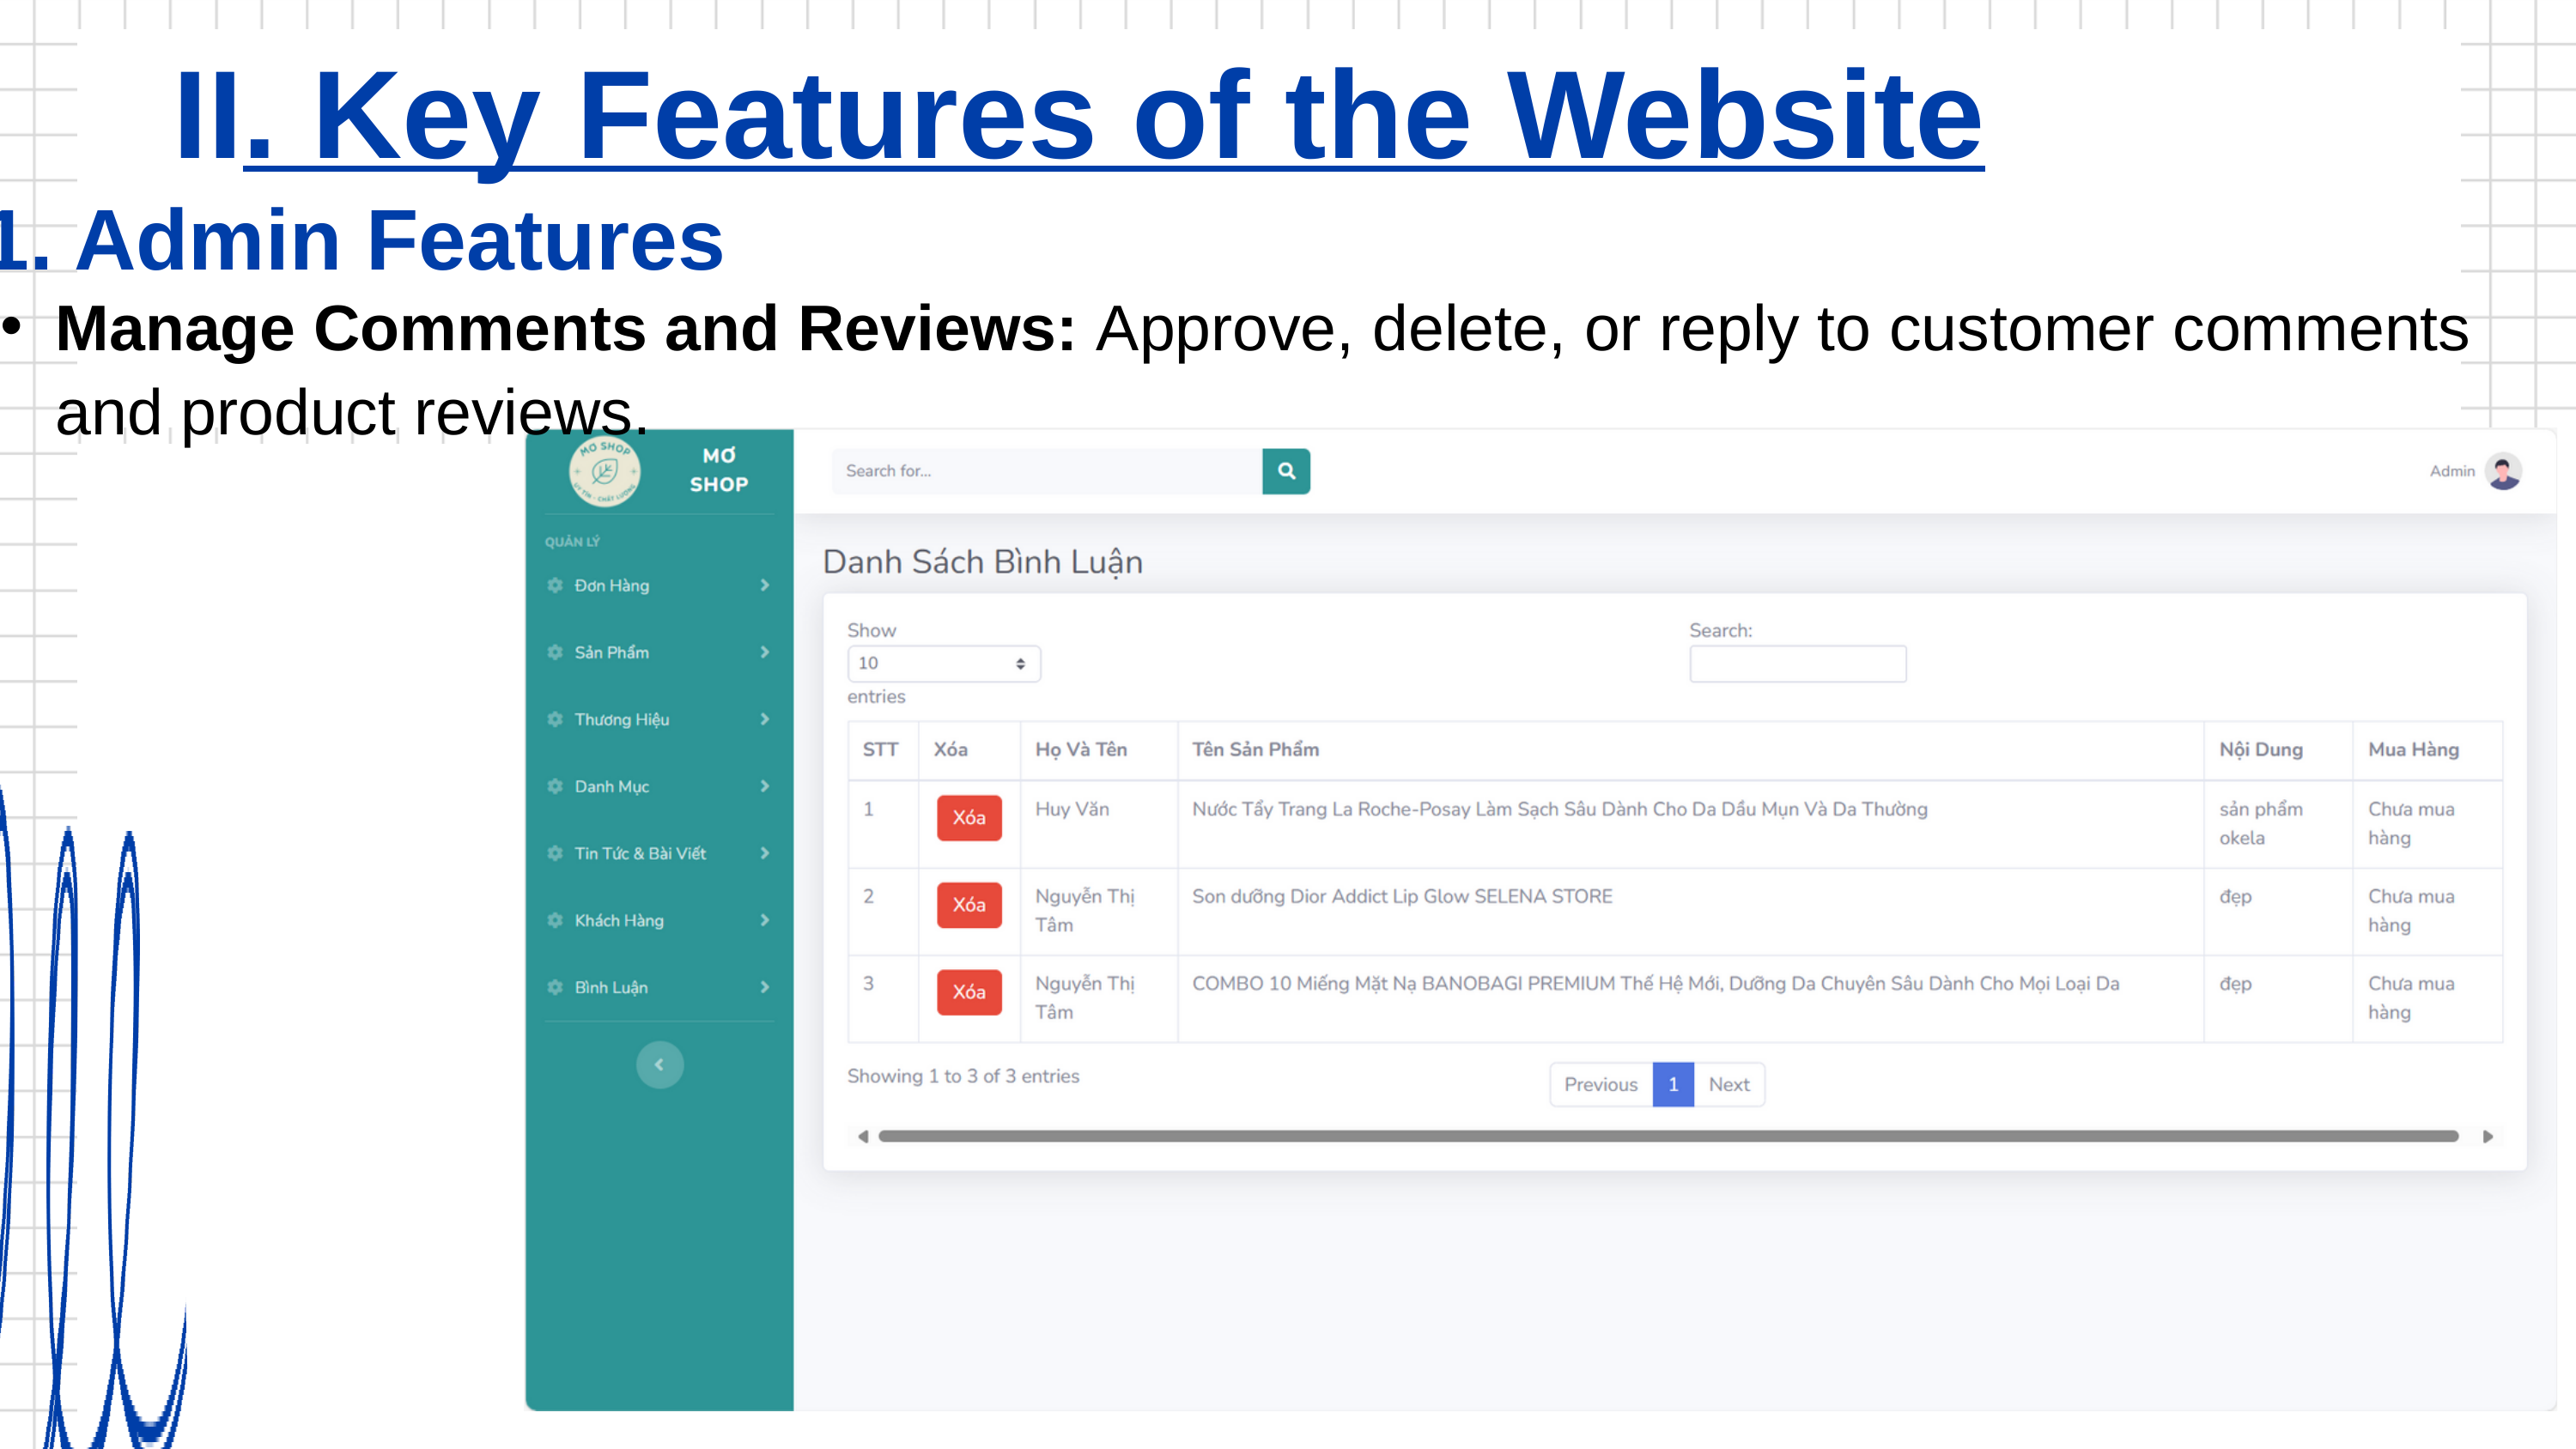

II. Key Features of the Website

1. Admin Features
Manage Comments and Reviews: Approve, delete, or reply to customer comments and product reviews.